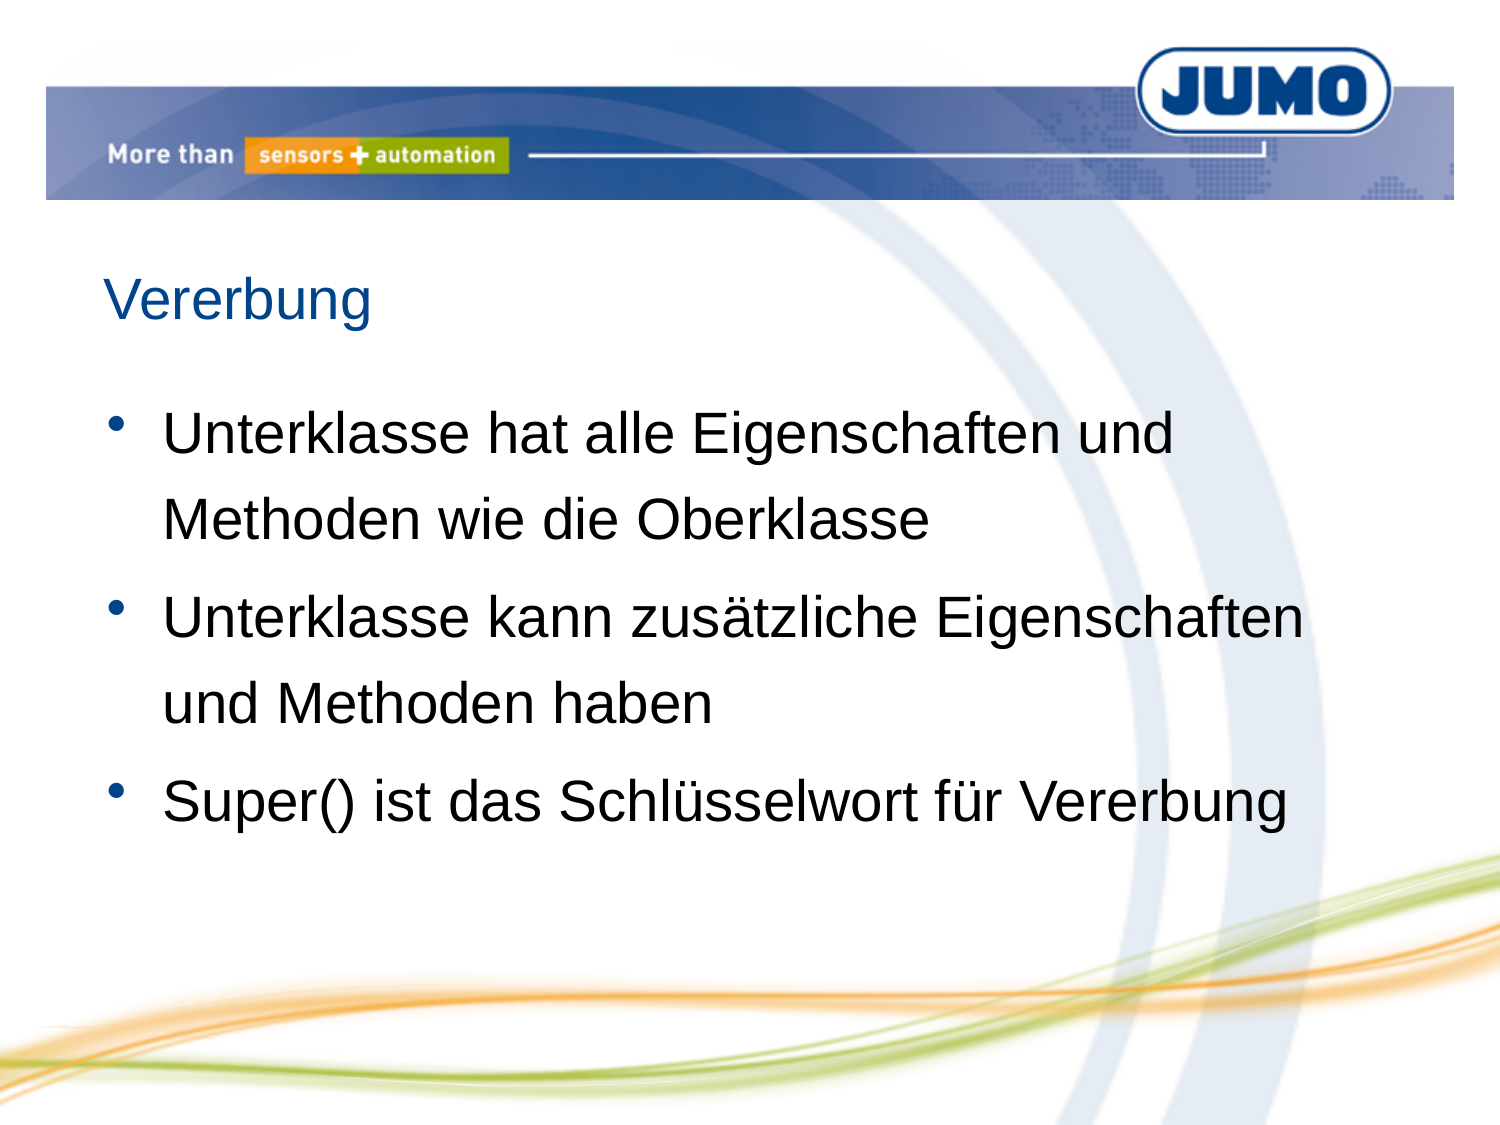

# Vererbung
Unterklasse hat alle Eigenschaften und Methoden wie die Oberklasse
Unterklasse kann zusätzliche Eigenschaften und Methoden haben
Super() ist das Schlüsselwort für Vererbung